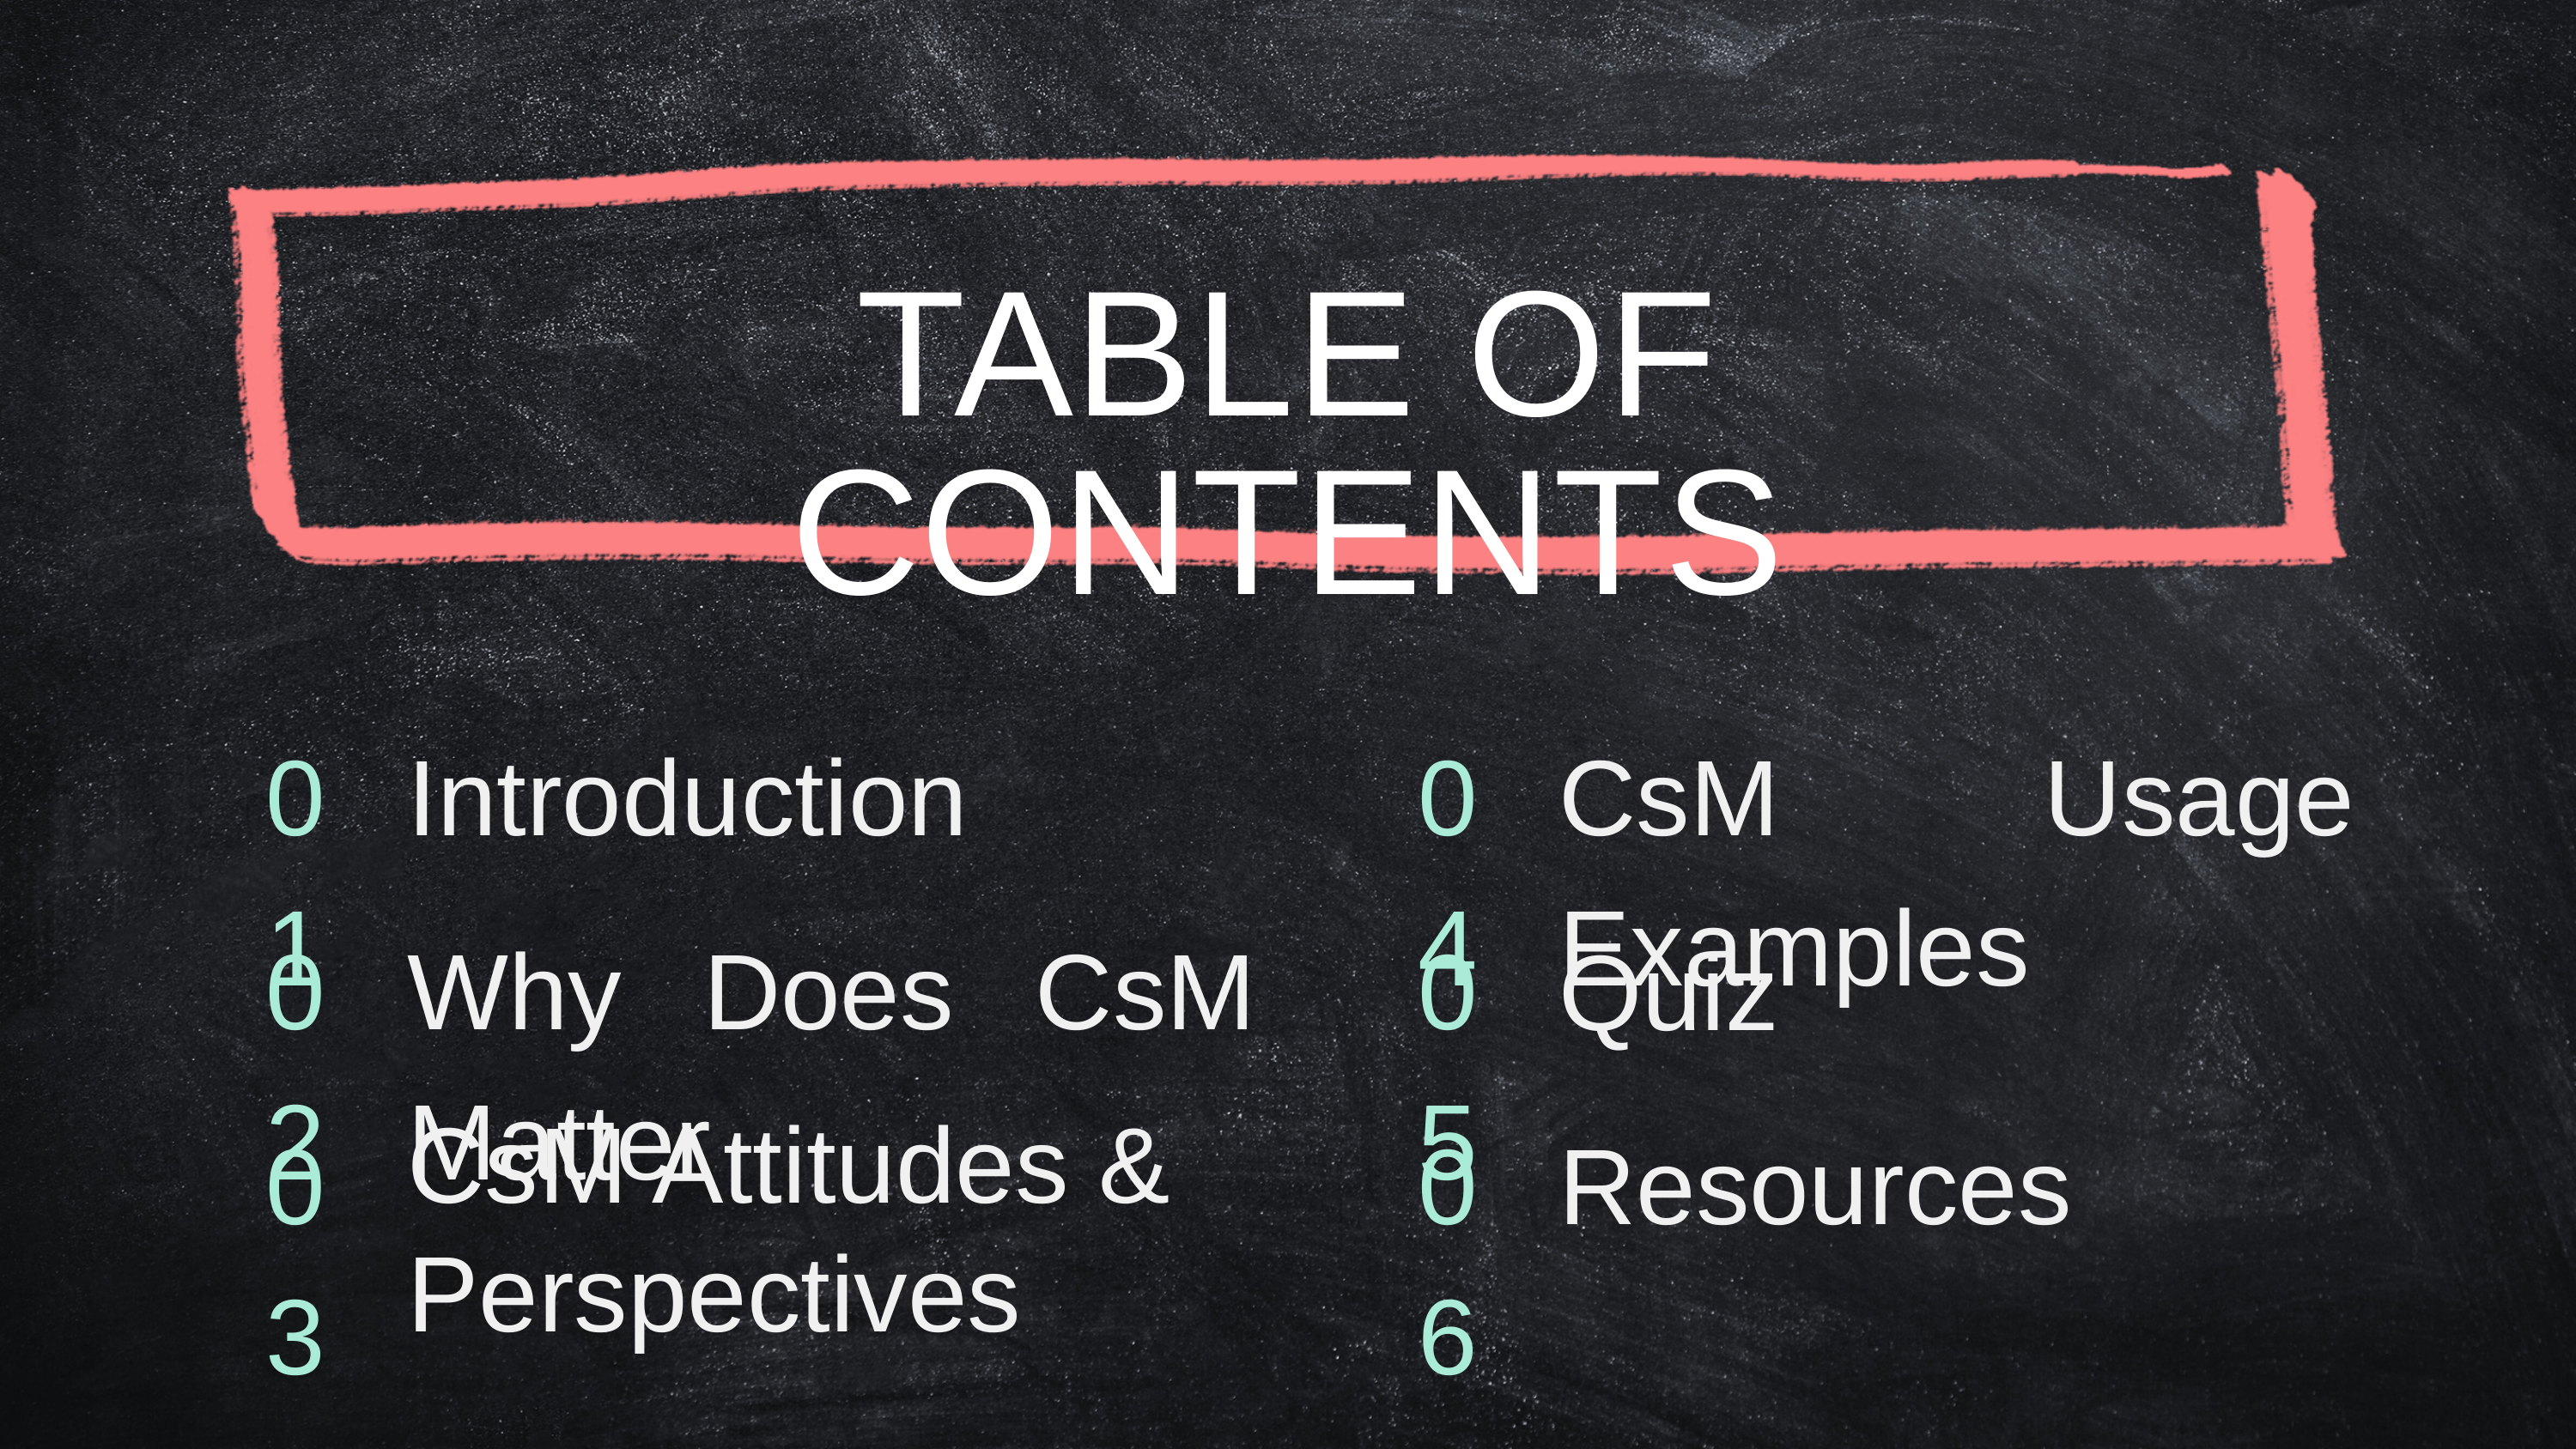

TABLE OF CONTENTS
01
Introduction
04
CsM Usage Examples

02
Why Does CsM Matter
05
Quiz
03
CsM Attitudes & Perspectives
06
Resources